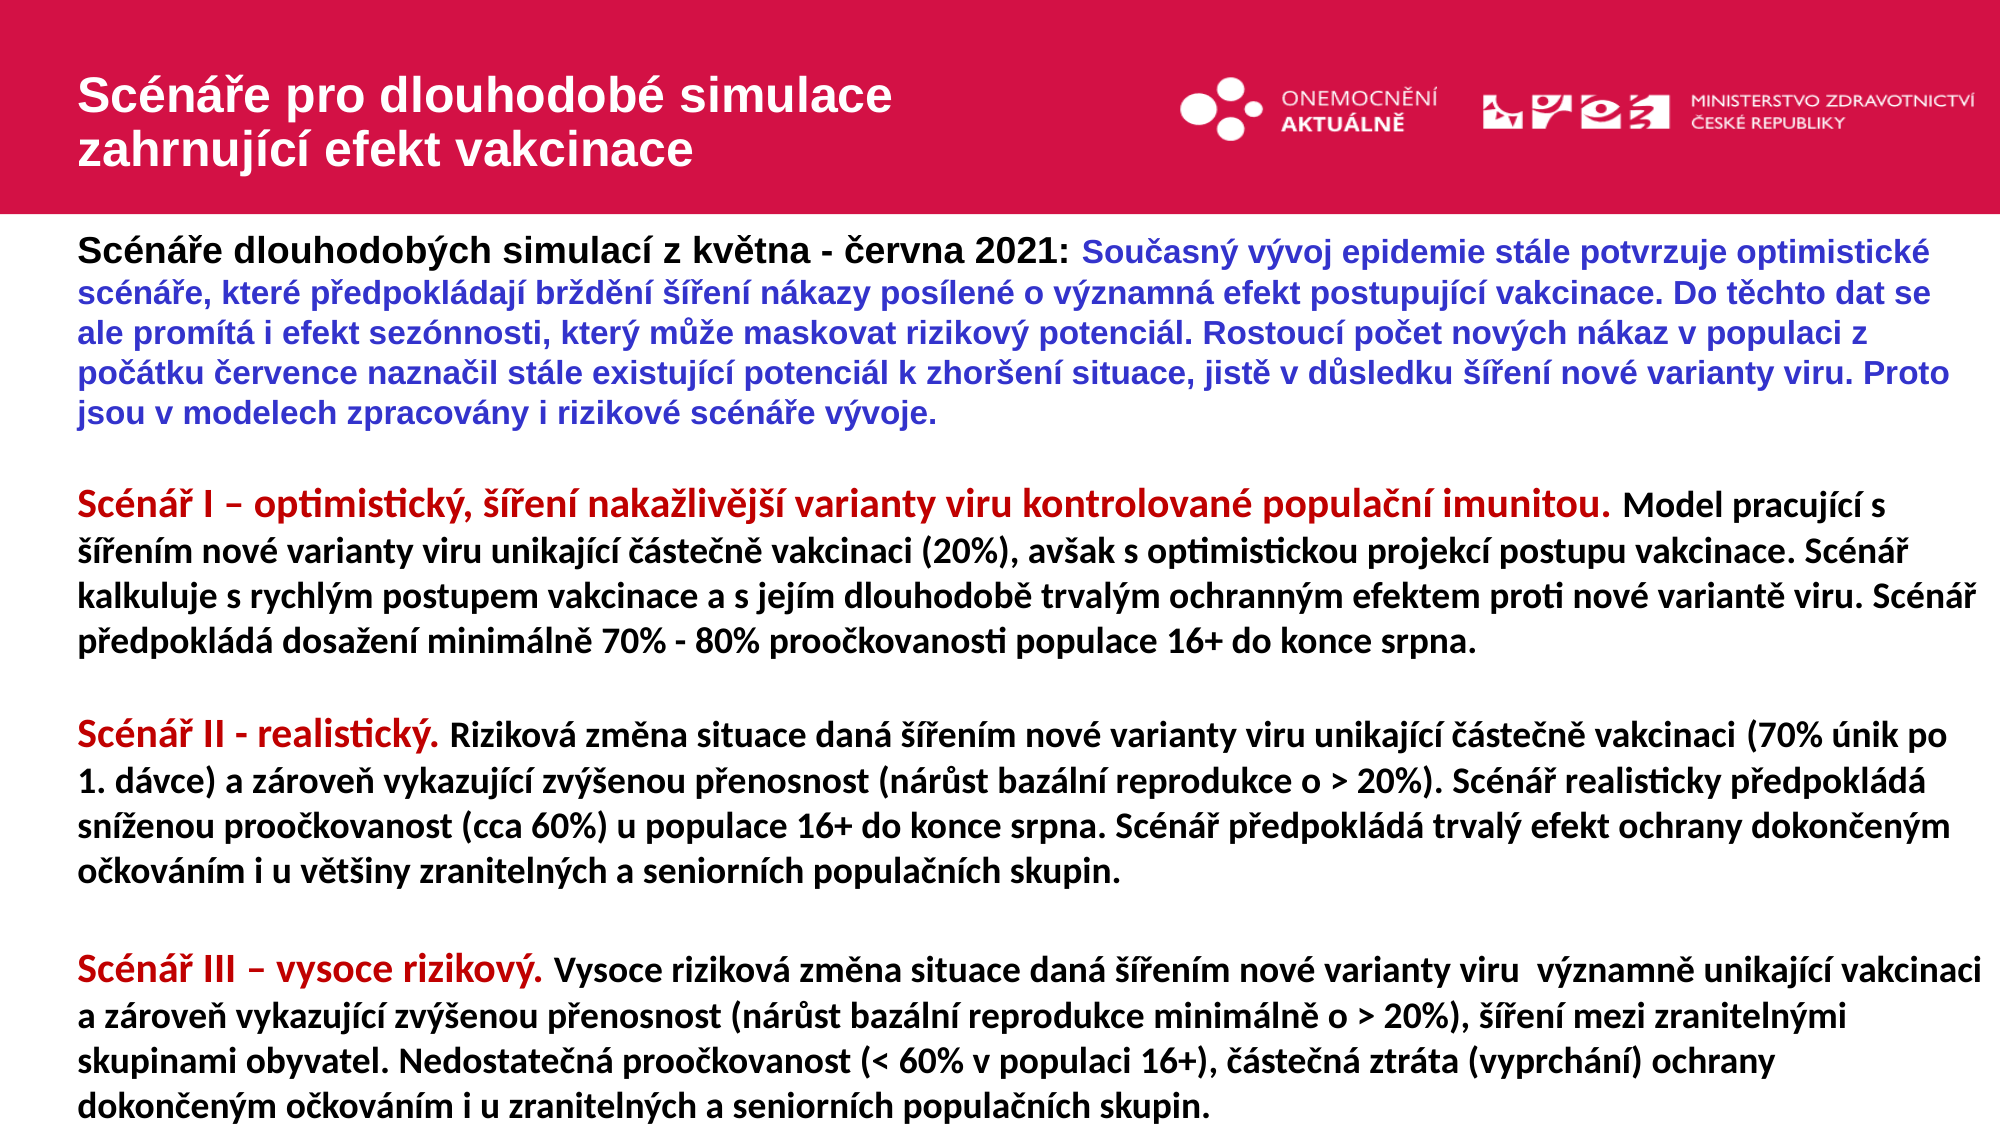

# Scénáře pro dlouhodobé simulace zahrnující efekt vakcinace
Scénáře dlouhodobých simulací z května - června 2021: Současný vývoj epidemie stále potvrzuje optimistické scénáře, které předpokládají brždění šíření nákazy posílené o významná efekt postupující vakcinace. Do těchto dat se ale promítá i efekt sezónnosti, který může maskovat rizikový potenciál. Rostoucí počet nových nákaz v populaci z počátku července naznačil stále existující potenciál k zhoršení situace, jistě v důsledku šíření nové varianty viru. Proto jsou v modelech zpracovány i rizikové scénáře vývoje.

Scénář I – optimistický, šíření nakažlivější varianty viru kontrolované populační imunitou. Model pracující s šířením nové varianty viru unikající částečně vakcinaci (20%), avšak s optimistickou projekcí postupu vakcinace. Scénář kalkuluje s rychlým postupem vakcinace a s jejím dlouhodobě trvalým ochranným efektem proti nové variantě viru. Scénář předpokládá dosažení minimálně 70% - 80% proočkovanosti populace 16+ do konce srpna.

Scénář II - realistický. Riziková změna situace daná šířením nové varianty viru unikající částečně vakcinaci (70% únik po 1. dávce) a zároveň vykazující zvýšenou přenosnost (nárůst bazální reprodukce o > 20%). Scénář realisticky předpokládá sníženou proočkovanost (cca 60%) u populace 16+ do konce srpna. Scénář předpokládá trvalý efekt ochrany dokončeným očkováním i u většiny zranitelných a seniorních populačních skupin.

Scénář III – vysoce rizikový. Vysoce riziková změna situace daná šířením nové varianty viru  významně unikající vakcinaci a zároveň vykazující zvýšenou přenosnost (nárůst bazální reprodukce minimálně o > 20%), šíření mezi zranitelnými skupinami obyvatel. Nedostatečná proočkovanost (< 60% v populaci 16+), částečná ztráta (vyprchání) ochrany dokončeným očkováním i u zranitelných a seniorních populačních skupin.